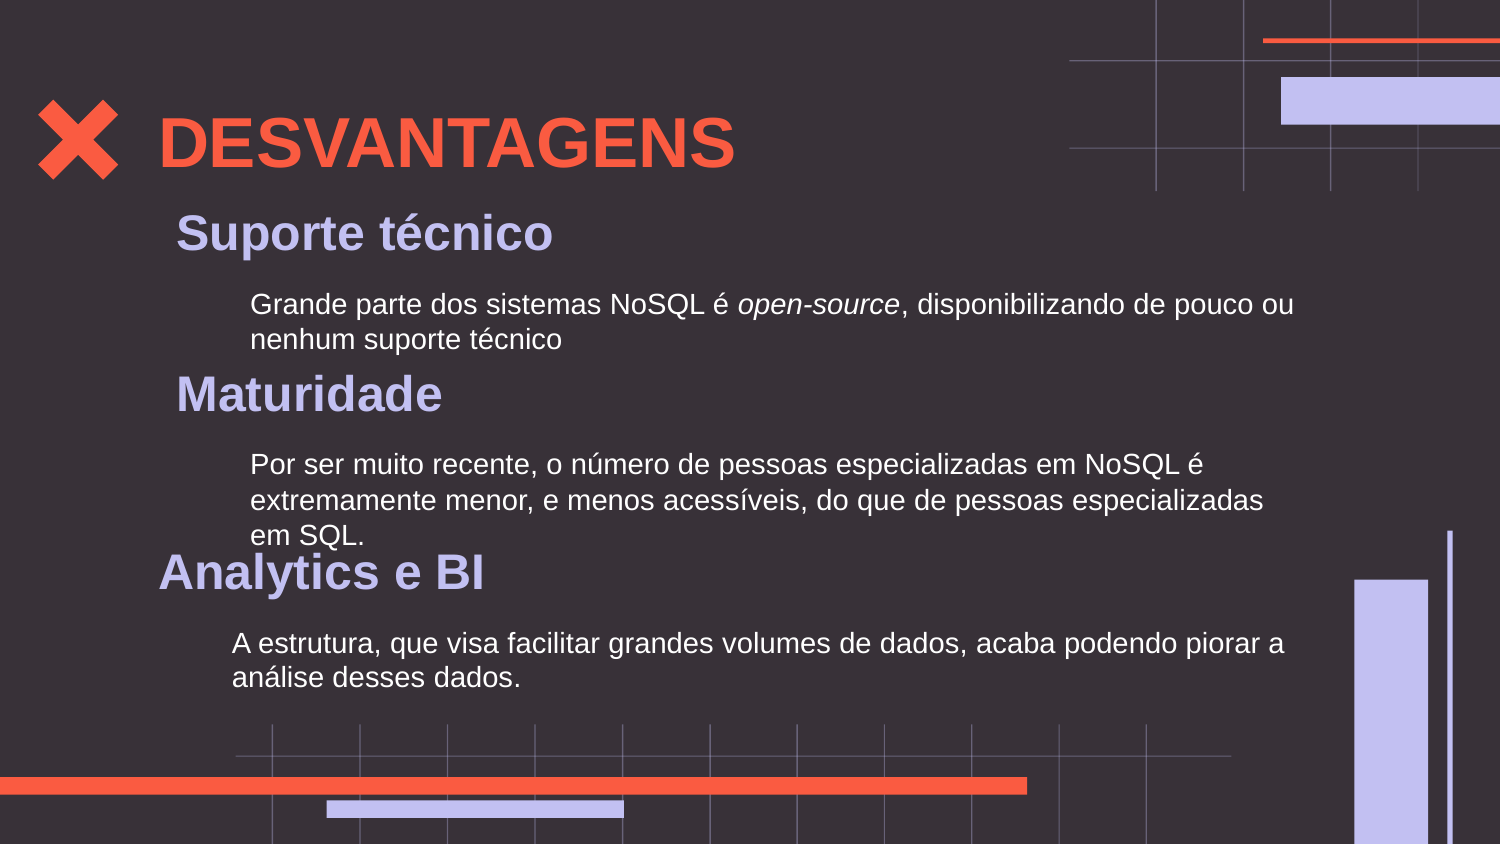

DESVANTAGENS
# Suporte técnico
Grande parte dos sistemas NoSQL é open-source, disponibilizando de pouco ou nenhum suporte técnico
Maturidade
Por ser muito recente, o número de pessoas especializadas em NoSQL é extremamente menor, e menos acessíveis, do que de pessoas especializadas em SQL.
Analytics e BI
A estrutura, que visa facilitar grandes volumes de dados, acaba podendo piorar a análise desses dados.